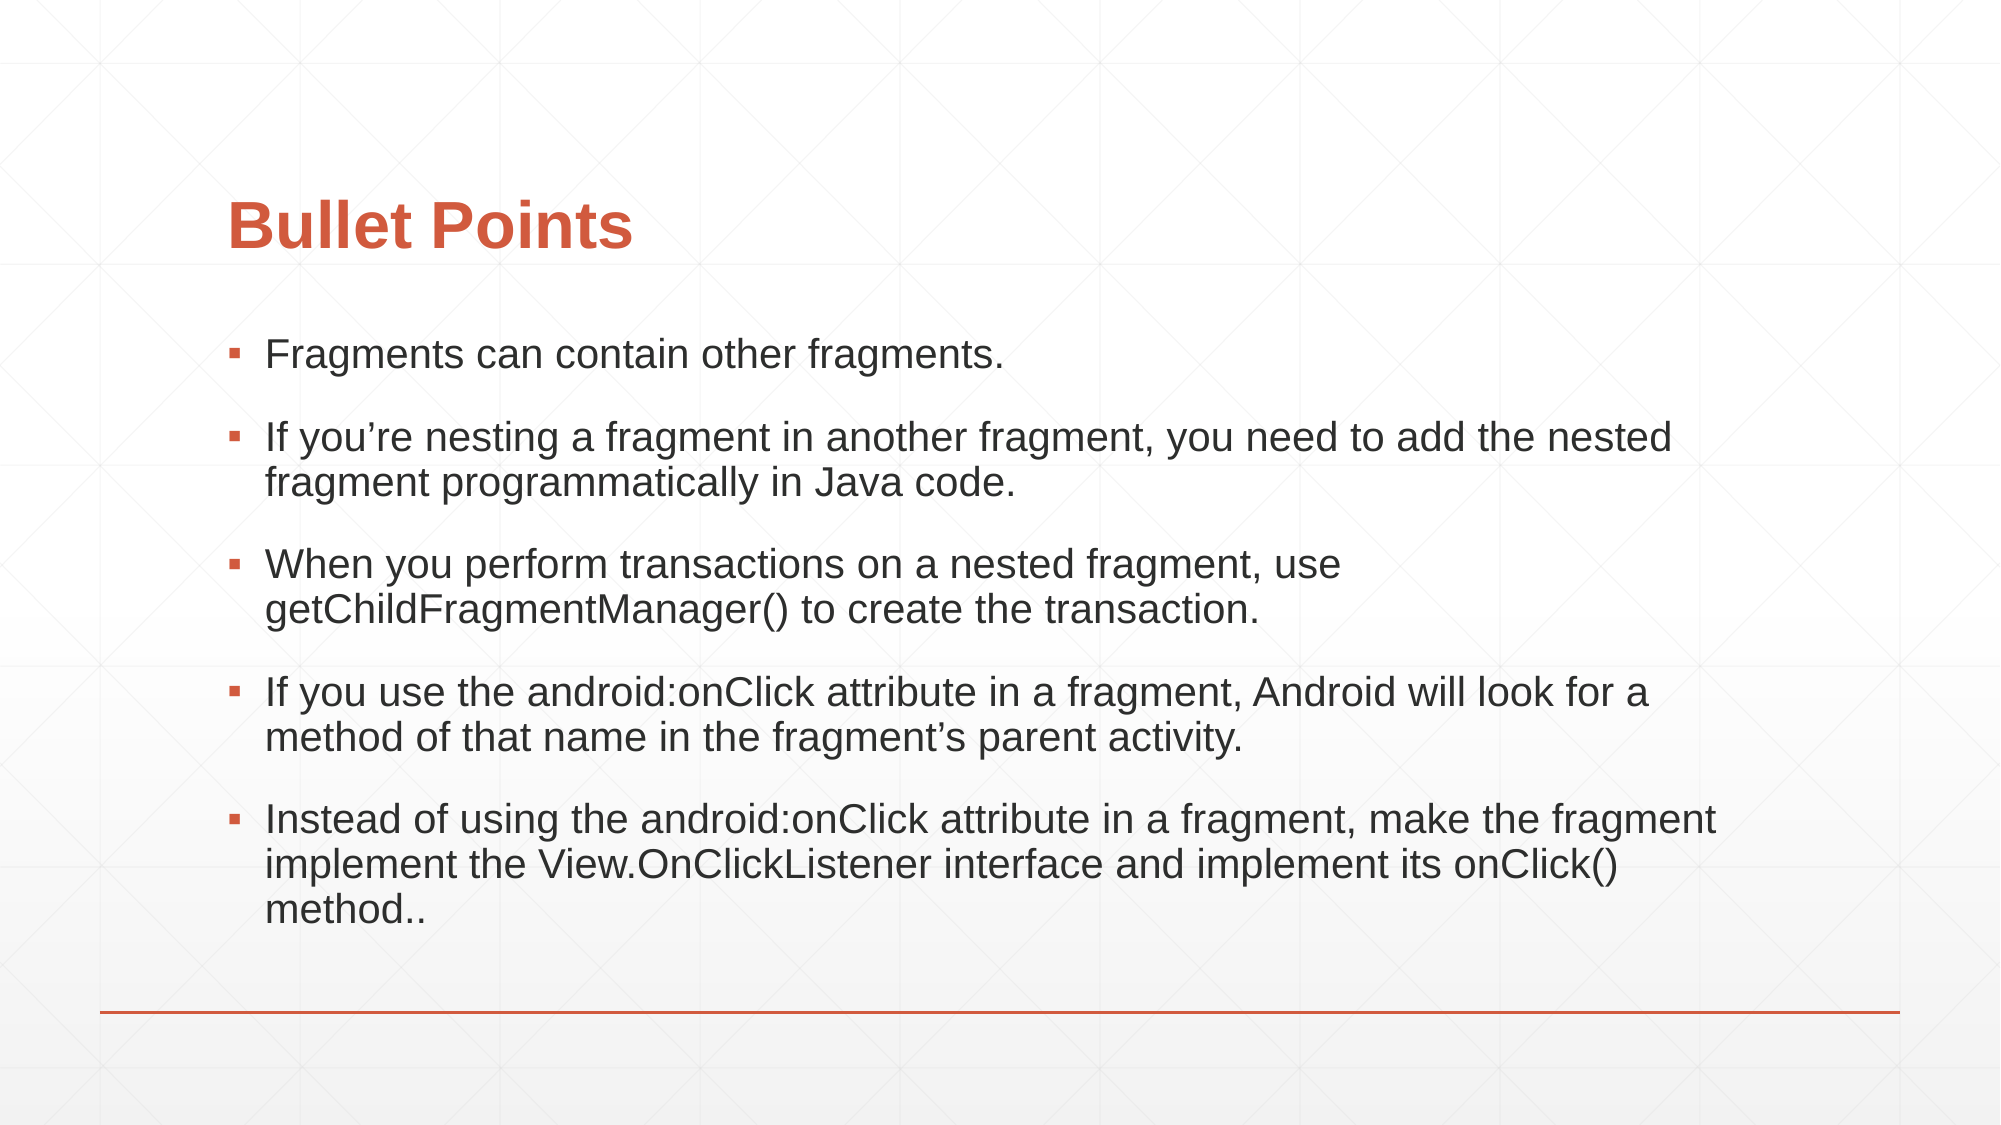

# Bullet Points
Fragments can contain other fragments.
If you’re nesting a fragment in another fragment, you need to add the nested fragment programmatically in Java code.
When you perform transactions on a nested fragment, use getChildFragmentManager() to create the transaction.
If you use the android:onClick attribute in a fragment, Android will look for a method of that name in the fragment’s parent activity.
Instead of using the android:onClick attribute in a fragment, make the fragment implement the View.OnClickListener interface and implement its onClick() method..